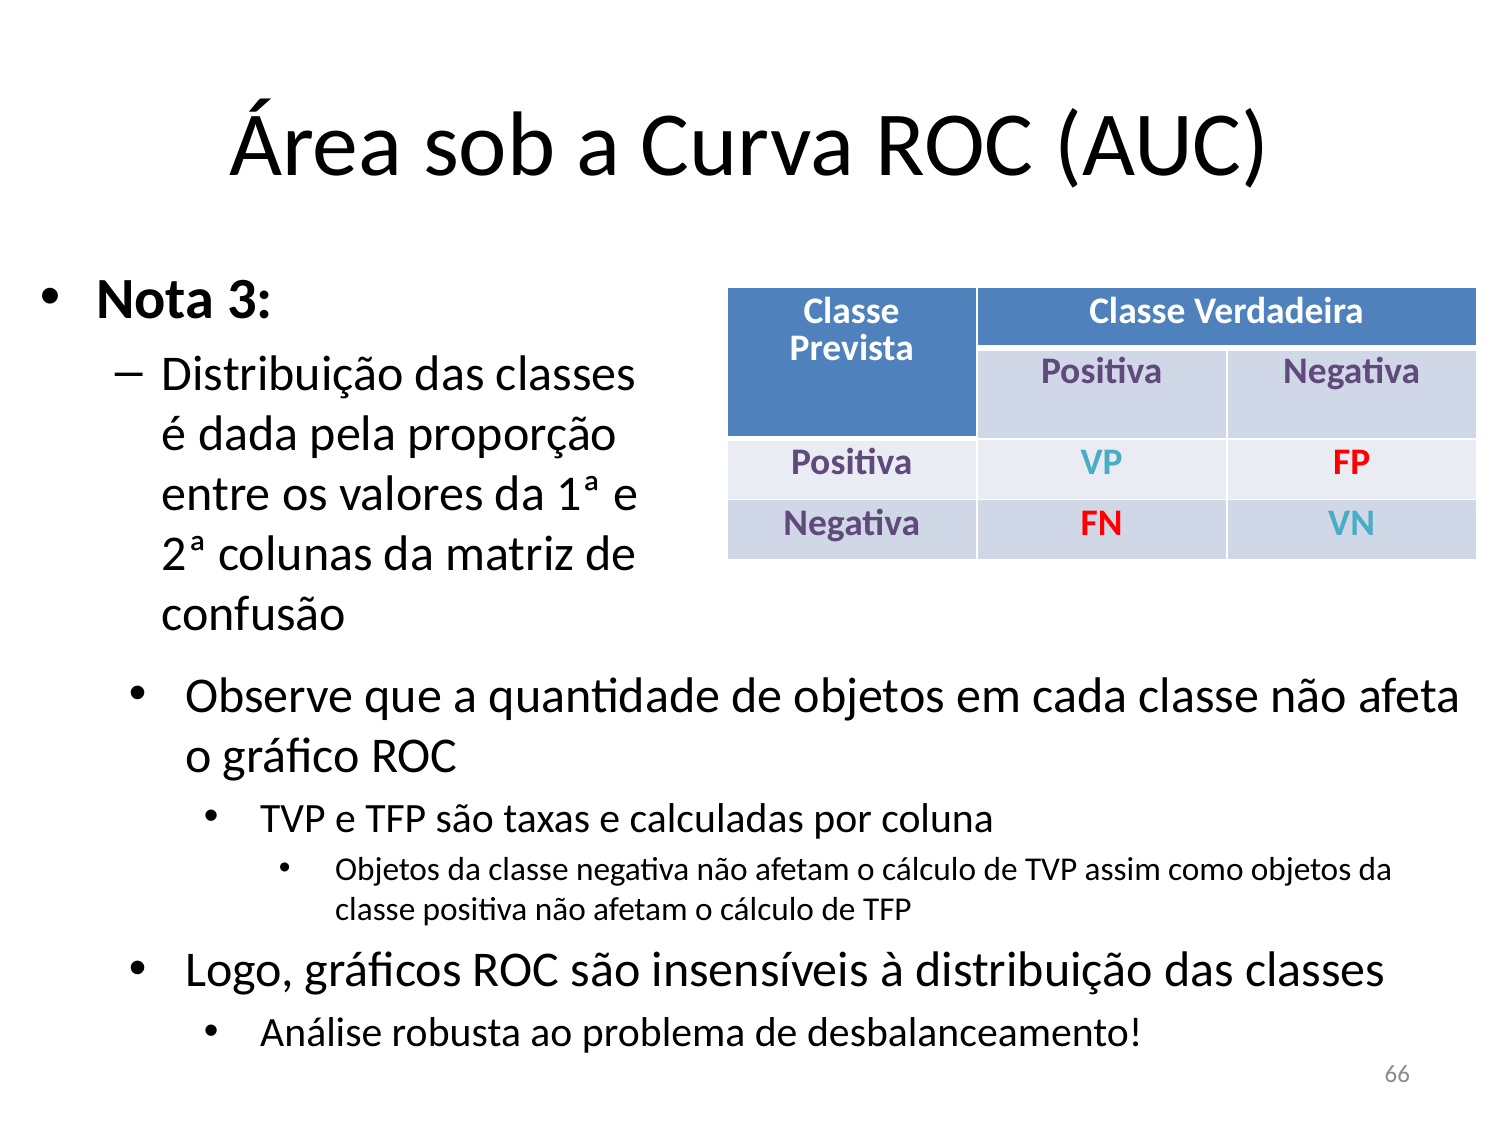

# Área sob a Curva ROC (AUC)
Nota 3:
Distribuição das classes é dada pela proporção entre os valores da 1ª e 2ª colunas da matriz de confusão

| Classe Prevista | Classe Verdadeira |  |
| --- | --- | --- |
|  | Positiva | Negativa |
| Positiva | VP | FP |
| Negativa | FN | VN |
Observe que a quantidade de objetos em cada classe não afeta o gráfico ROC
TVP e TFP são taxas e calculadas por coluna
Objetos da classe negativa não afetam o cálculo de TVP assim como objetos da classe positiva não afetam o cálculo de TFP
Logo, gráficos ROC são insensíveis à distribuição das classes
Análise robusta ao problema de desbalanceamento!
66